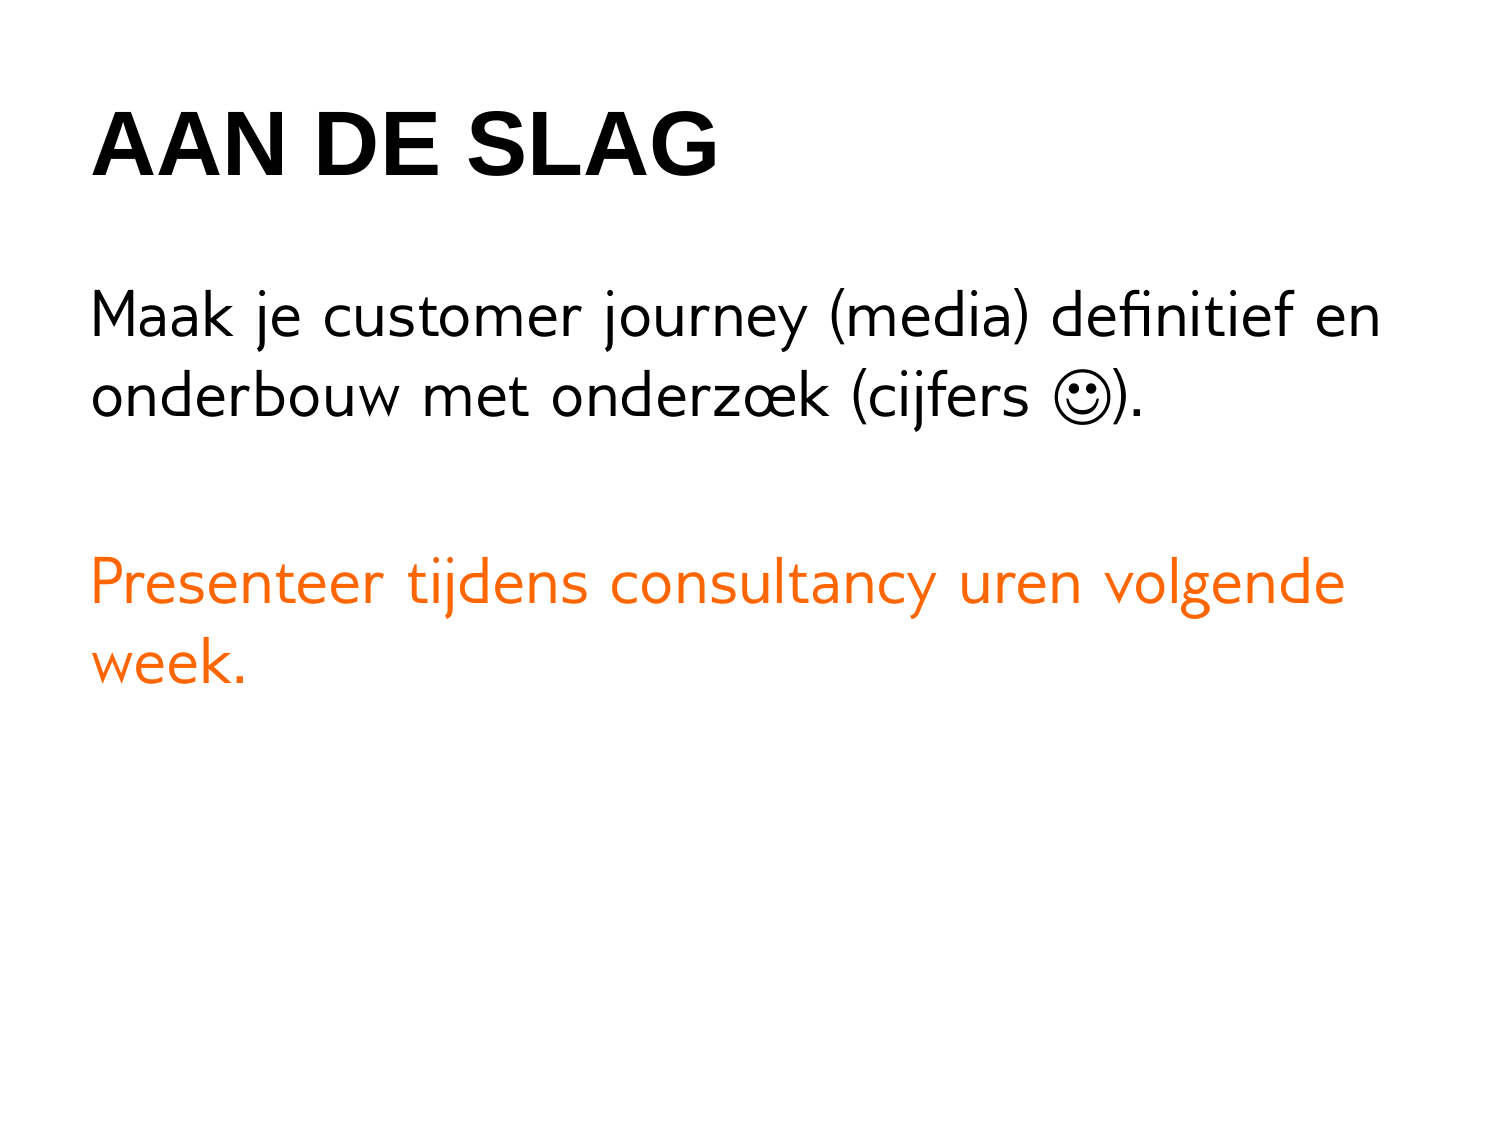

# AAN DE SLAG
Maak je customer journey (media) definitief en onderbouw met onderzoek (cijfers ☺).

Presenteer tijdens consultancy uren volgende week.